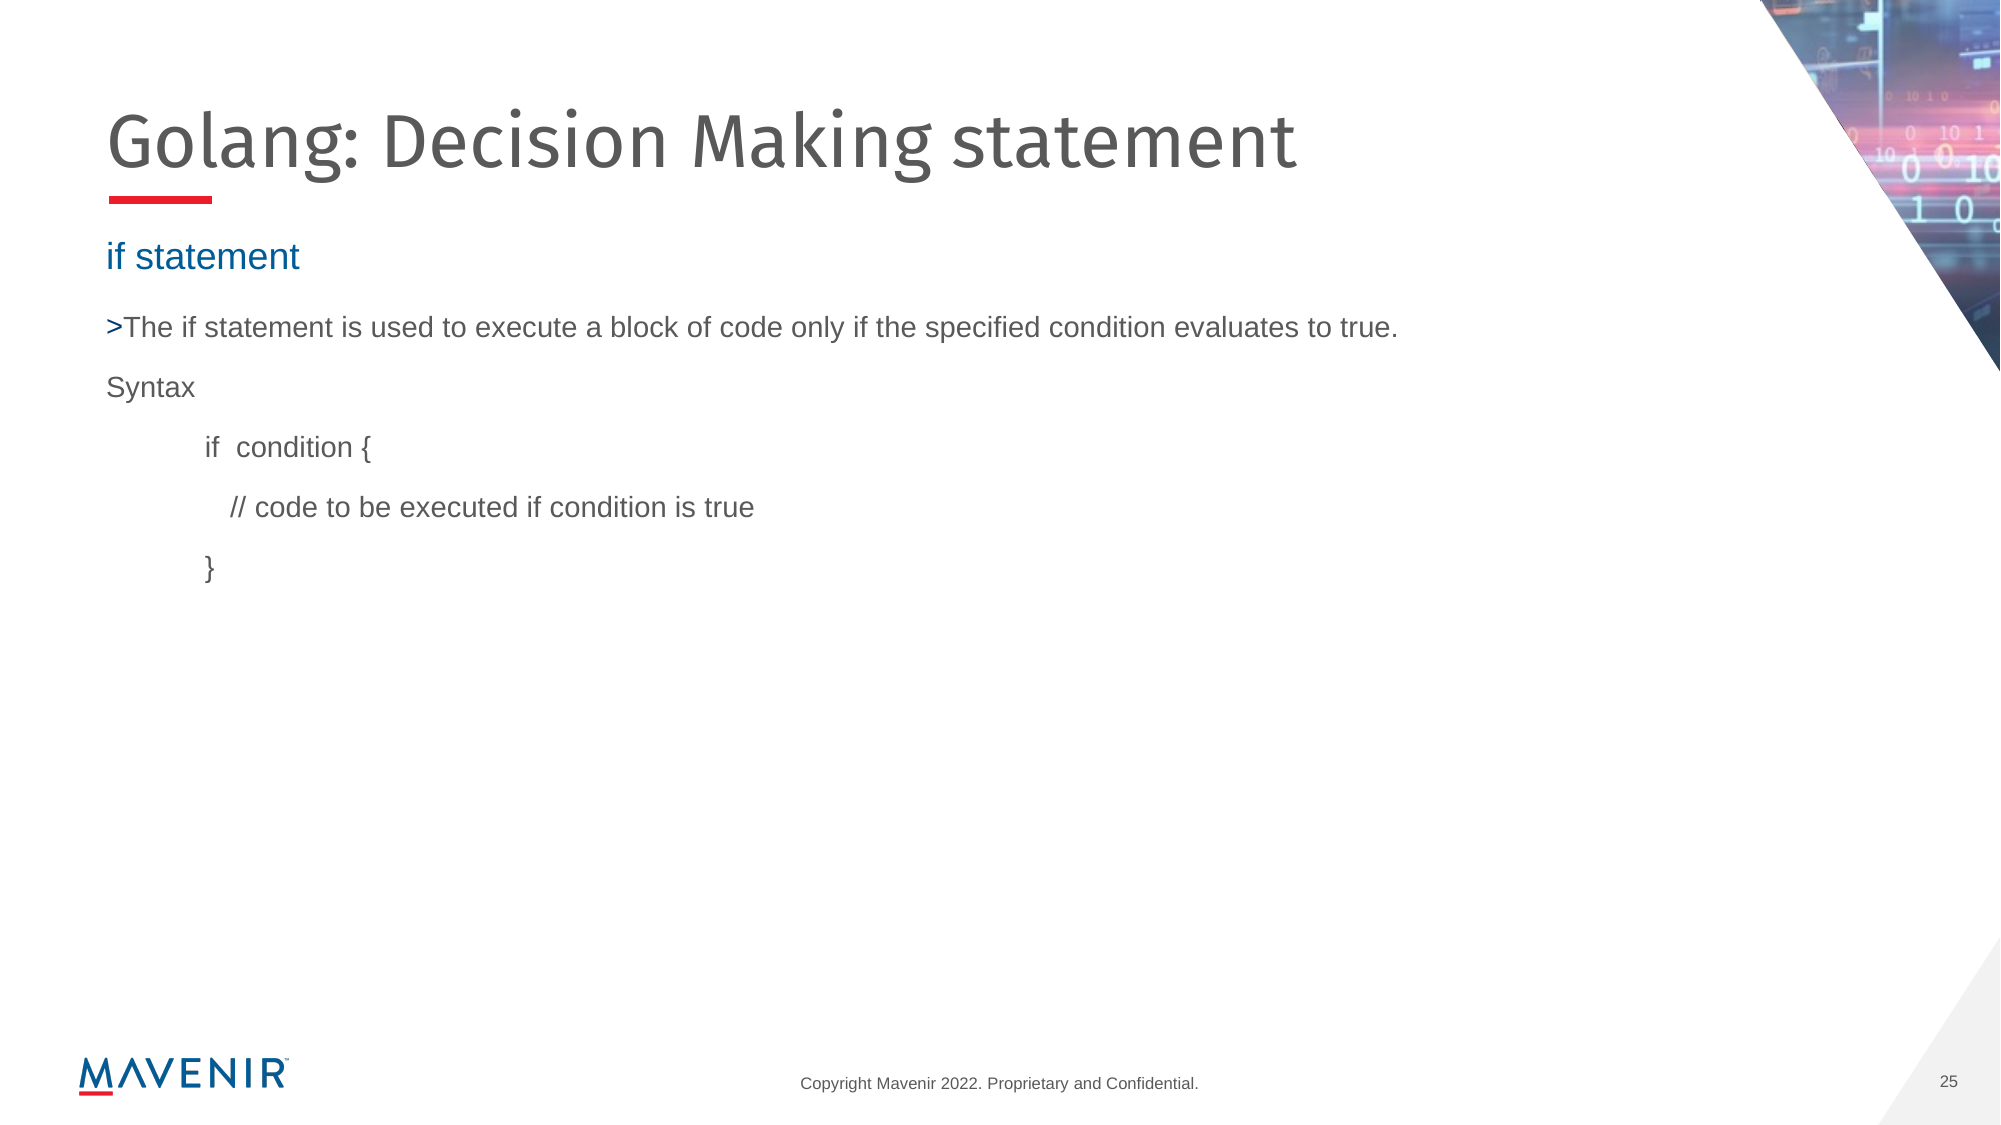

# Golang: Decision Making statement
if statement
The if statement is used to execute a block of code only if the specified condition evaluates to true.
Syntax
            if  condition {
               // code to be executed if condition is true
            }